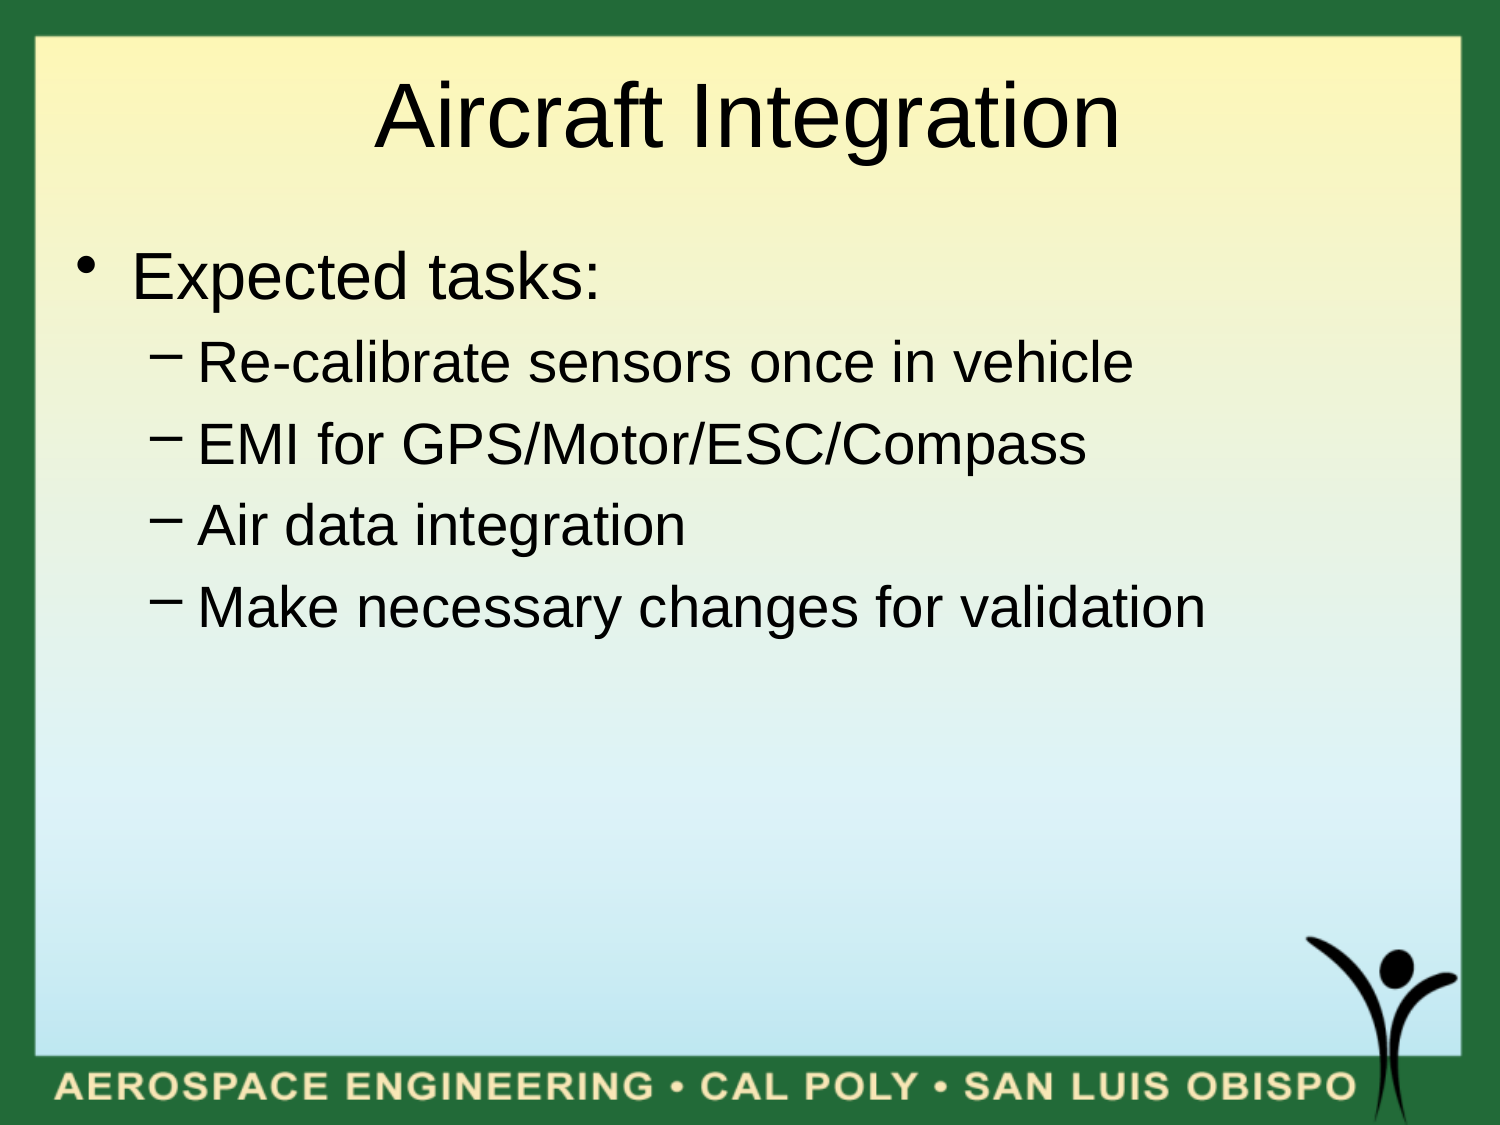

# Aircraft Integration
Expected tasks:
Re-calibrate sensors once in vehicle
EMI for GPS/Motor/ESC/Compass
Air data integration
Make necessary changes for validation